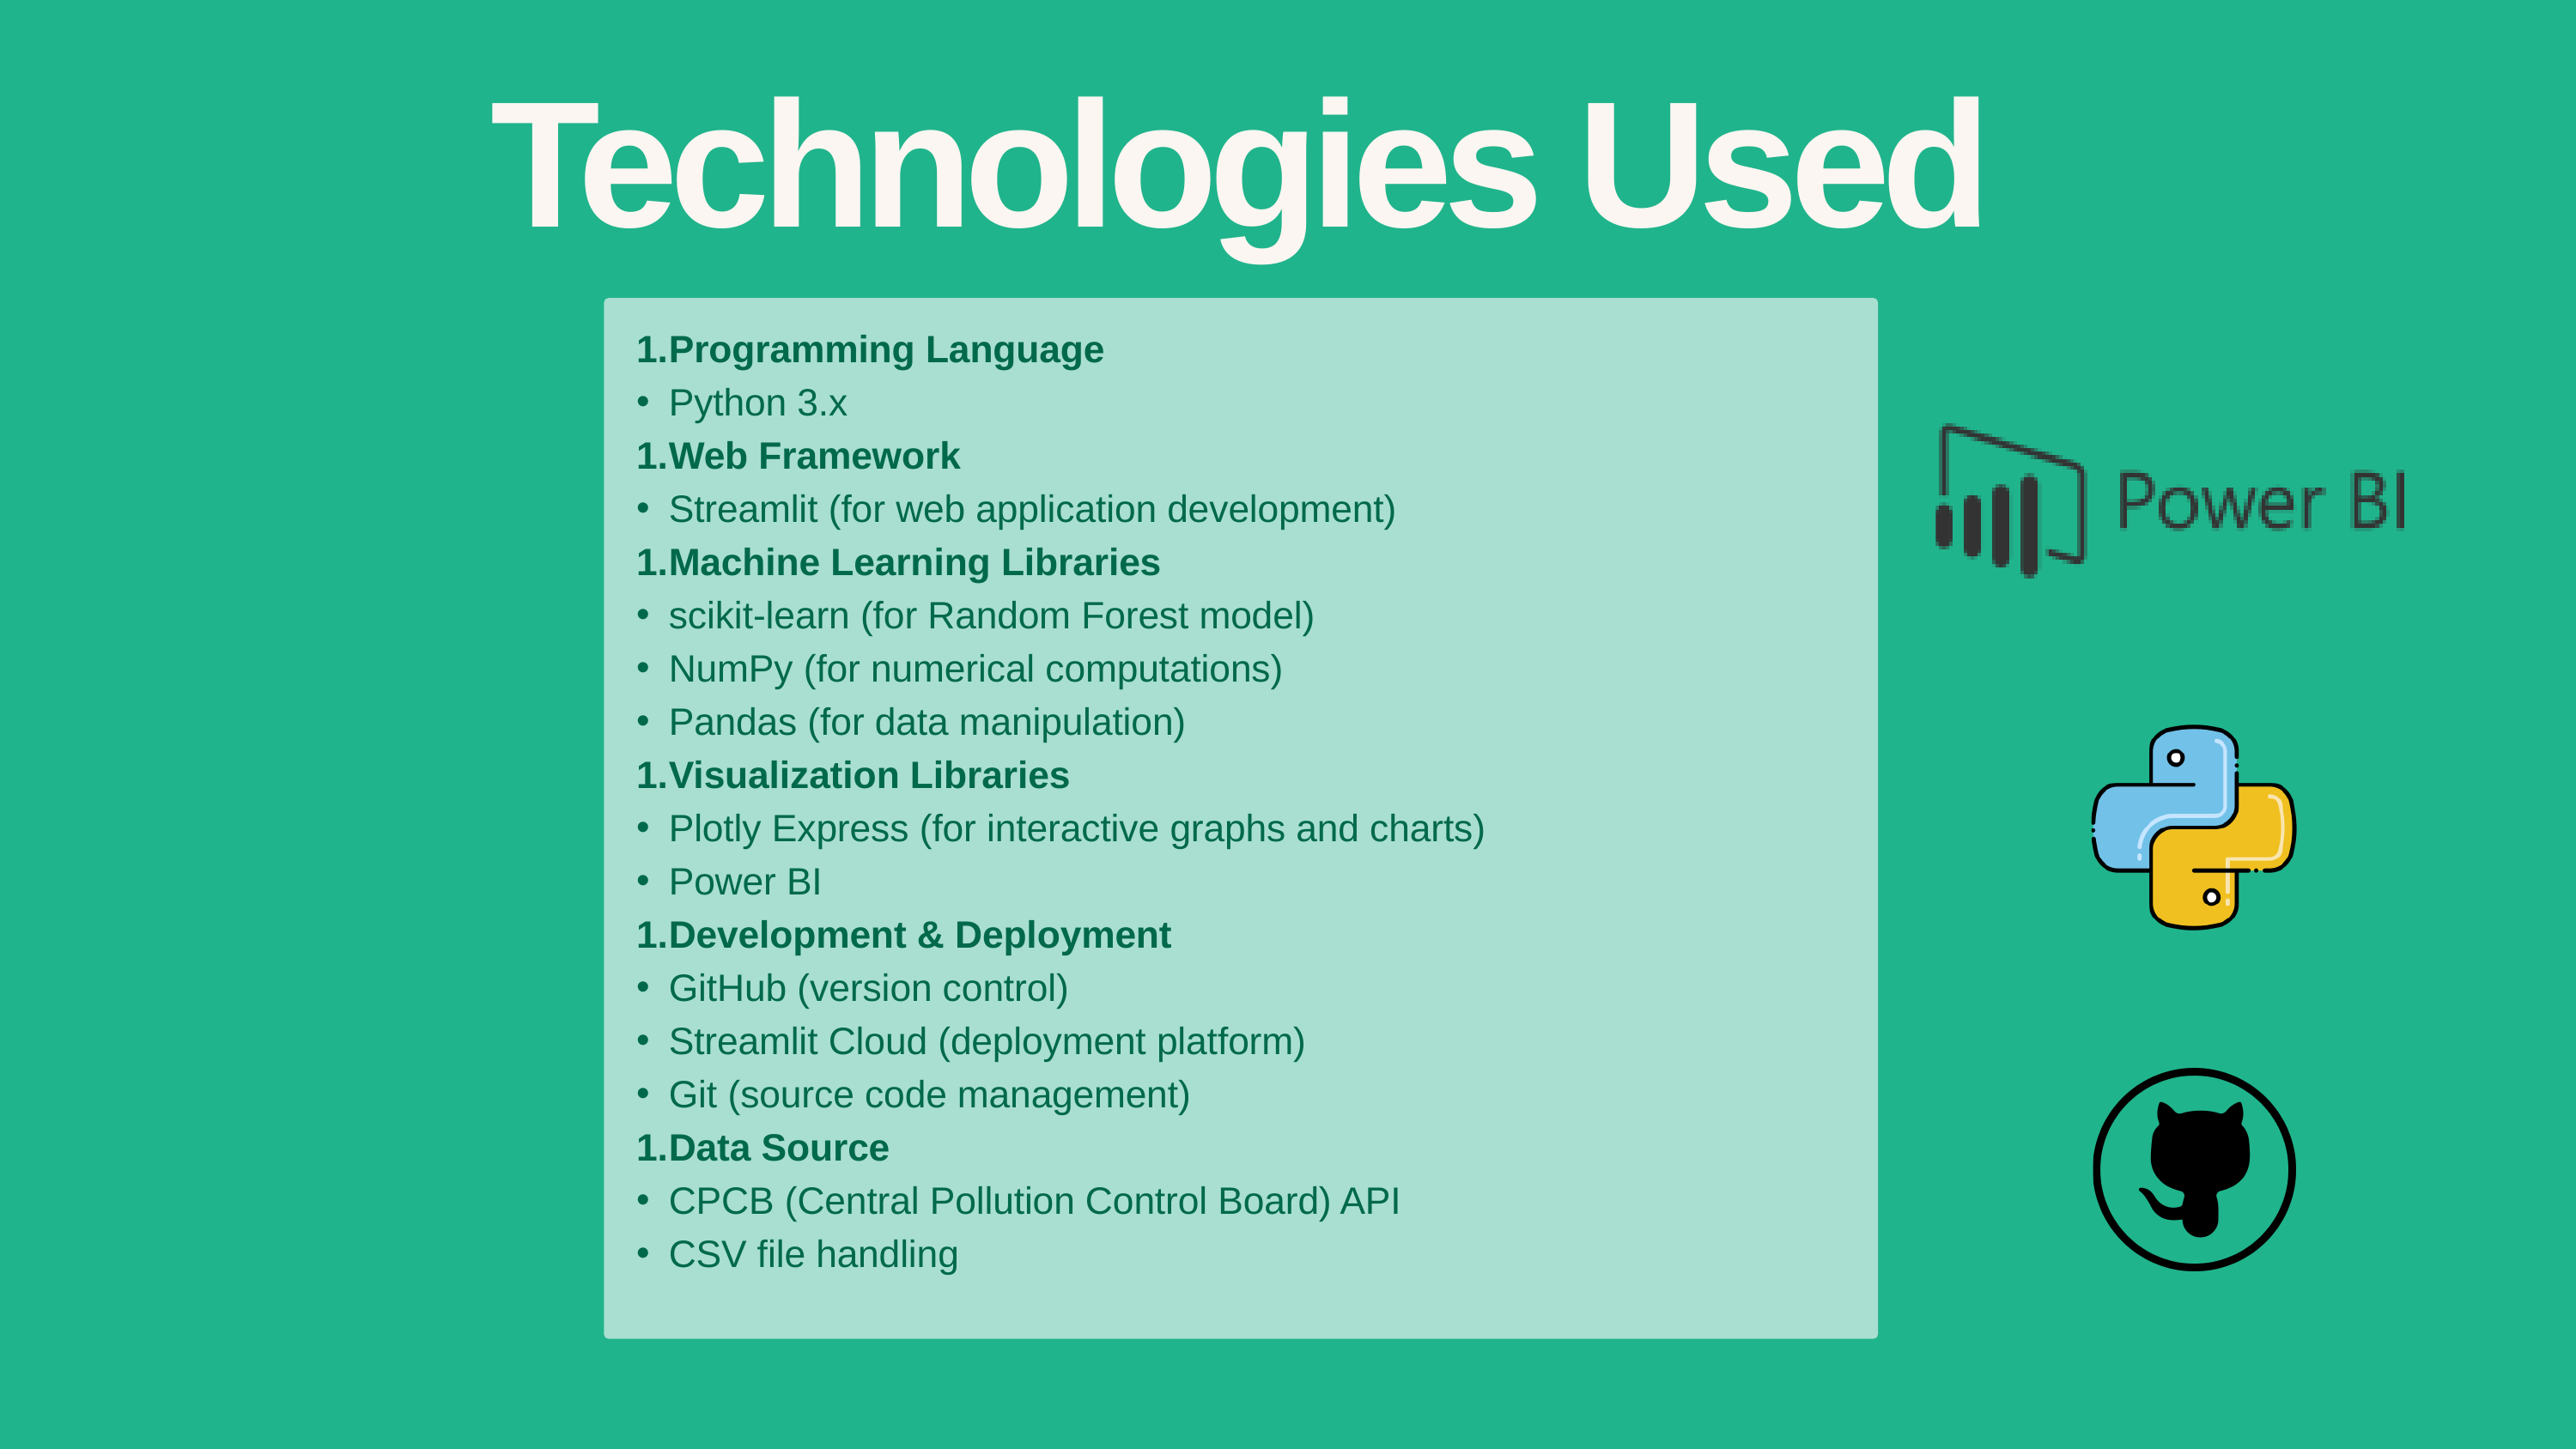

Technologies Used

Programming Language
Python 3.x
Web Framework
Streamlit (for web application development)
Machine Learning Libraries
scikit-learn (for Random Forest model)
NumPy (for numerical computations)
Pandas (for data manipulation)
Visualization Libraries
Plotly Express (for interactive graphs and charts)
Power BI
Development & Deployment
GitHub (version control)
Streamlit Cloud (deployment platform)
Git (source code management)
Data Source
CPCB (Central Pollution Control Board) API
CSV file handling